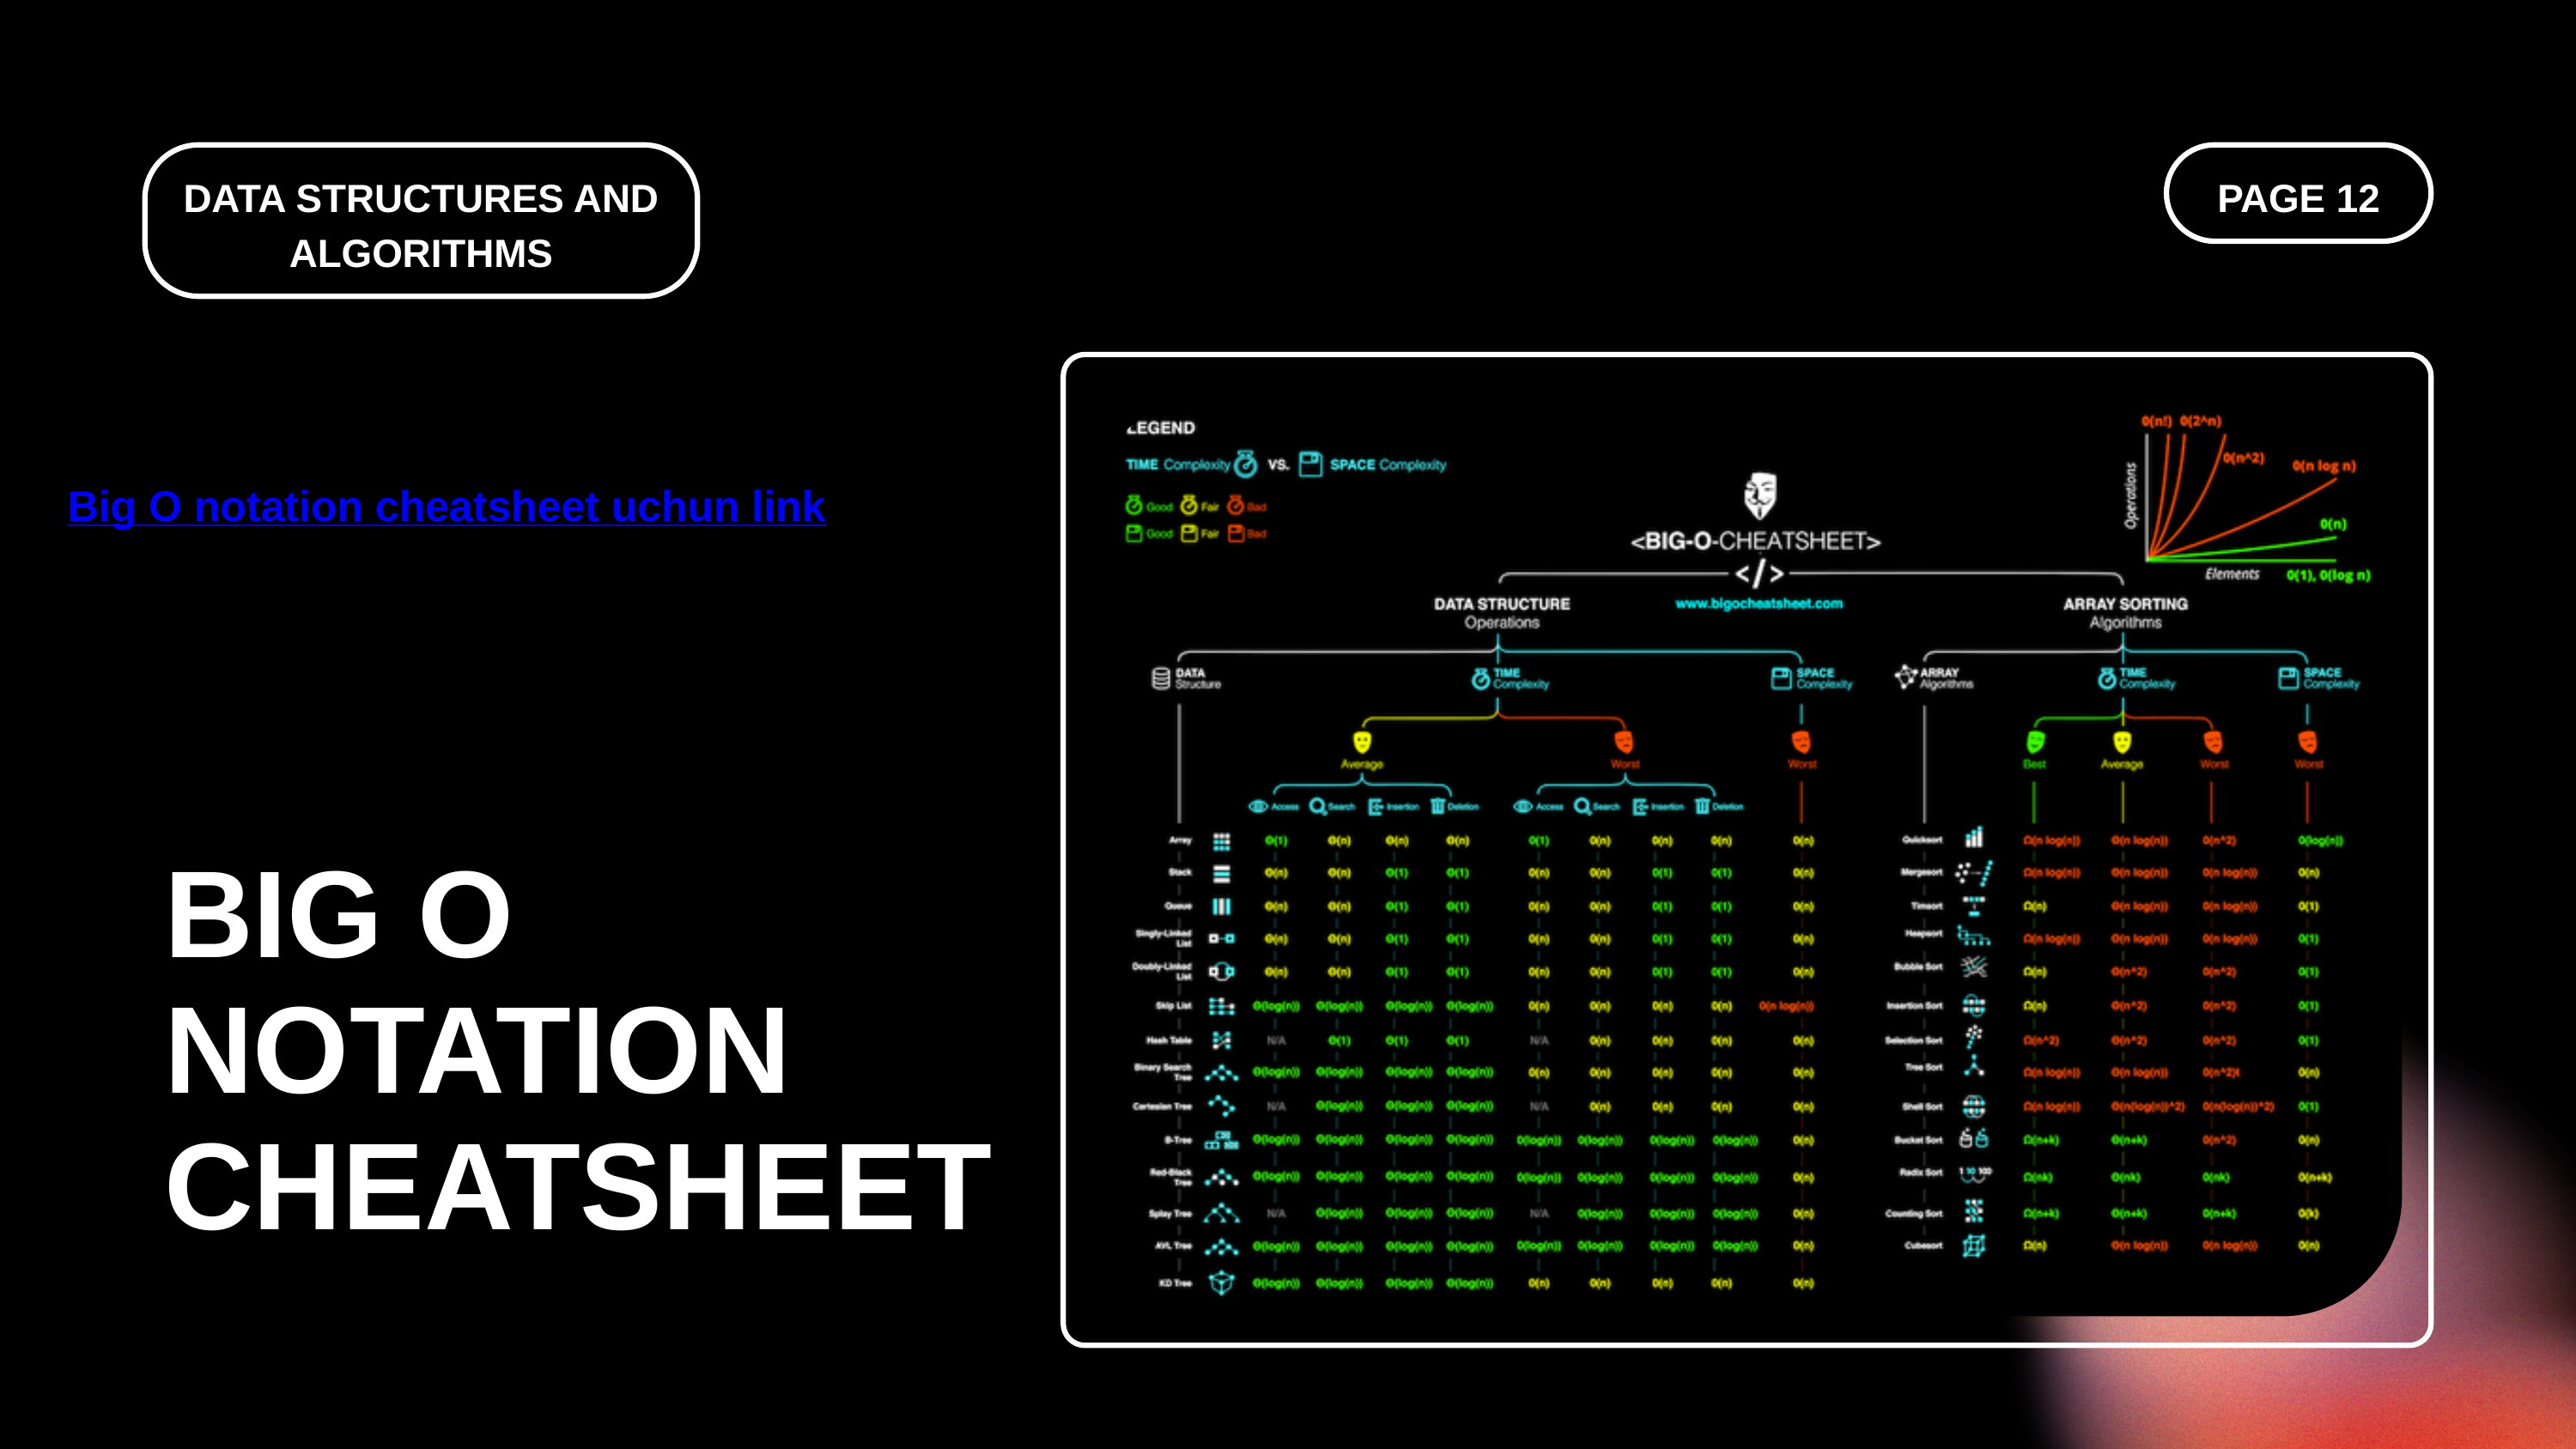

DATA STRUCTURES AND ALGORITHMS

PAGE 12

Big O notation cheatsheet uchun link

BIG O NOTATION CHEATSHEET